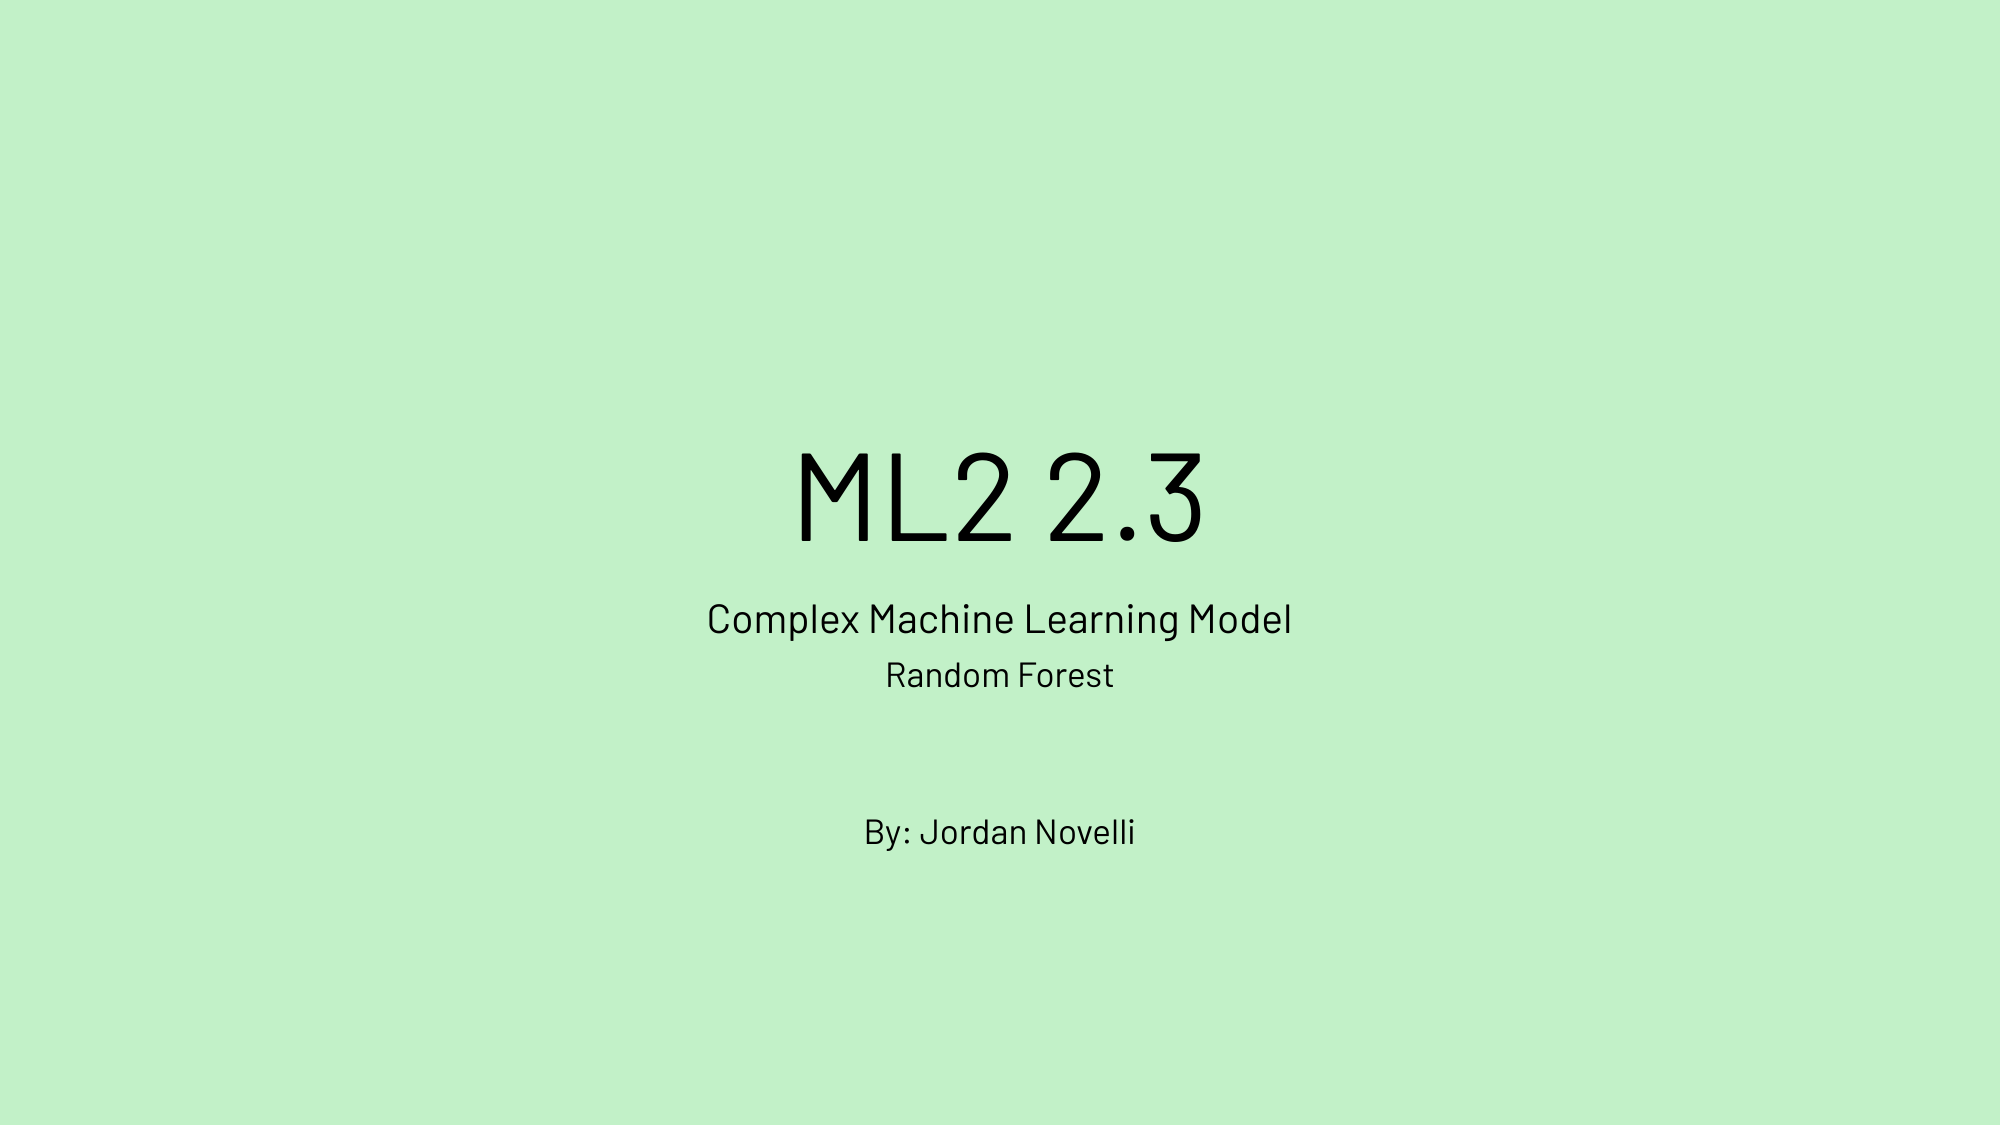

# ML2 2.3
Complex Machine Learning Model
Random Forest

By: Jordan Novelli